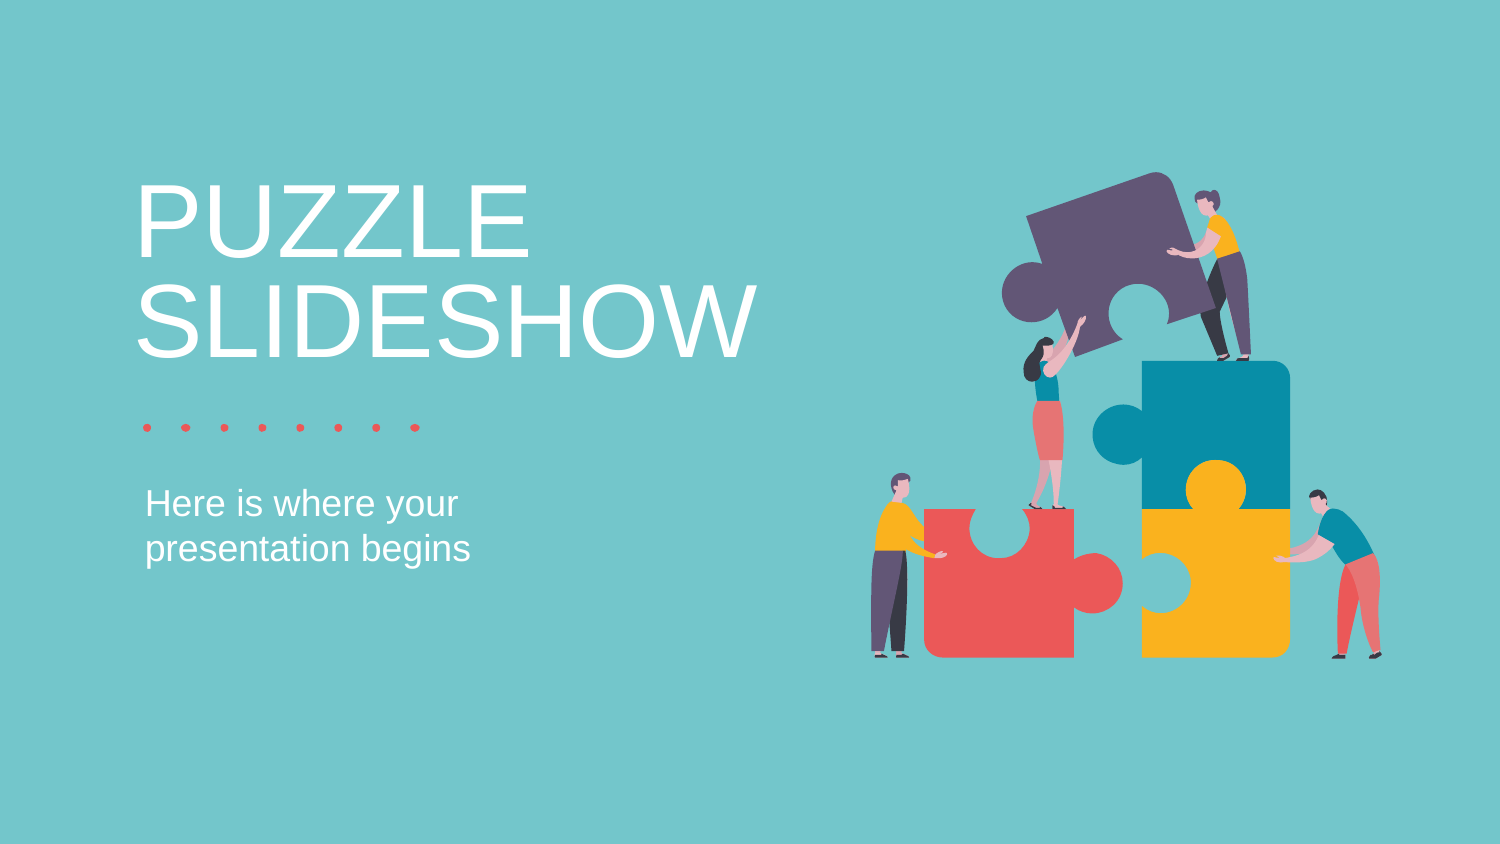

# PUZZLE SLIDESHOW

Here is where your presentation begins